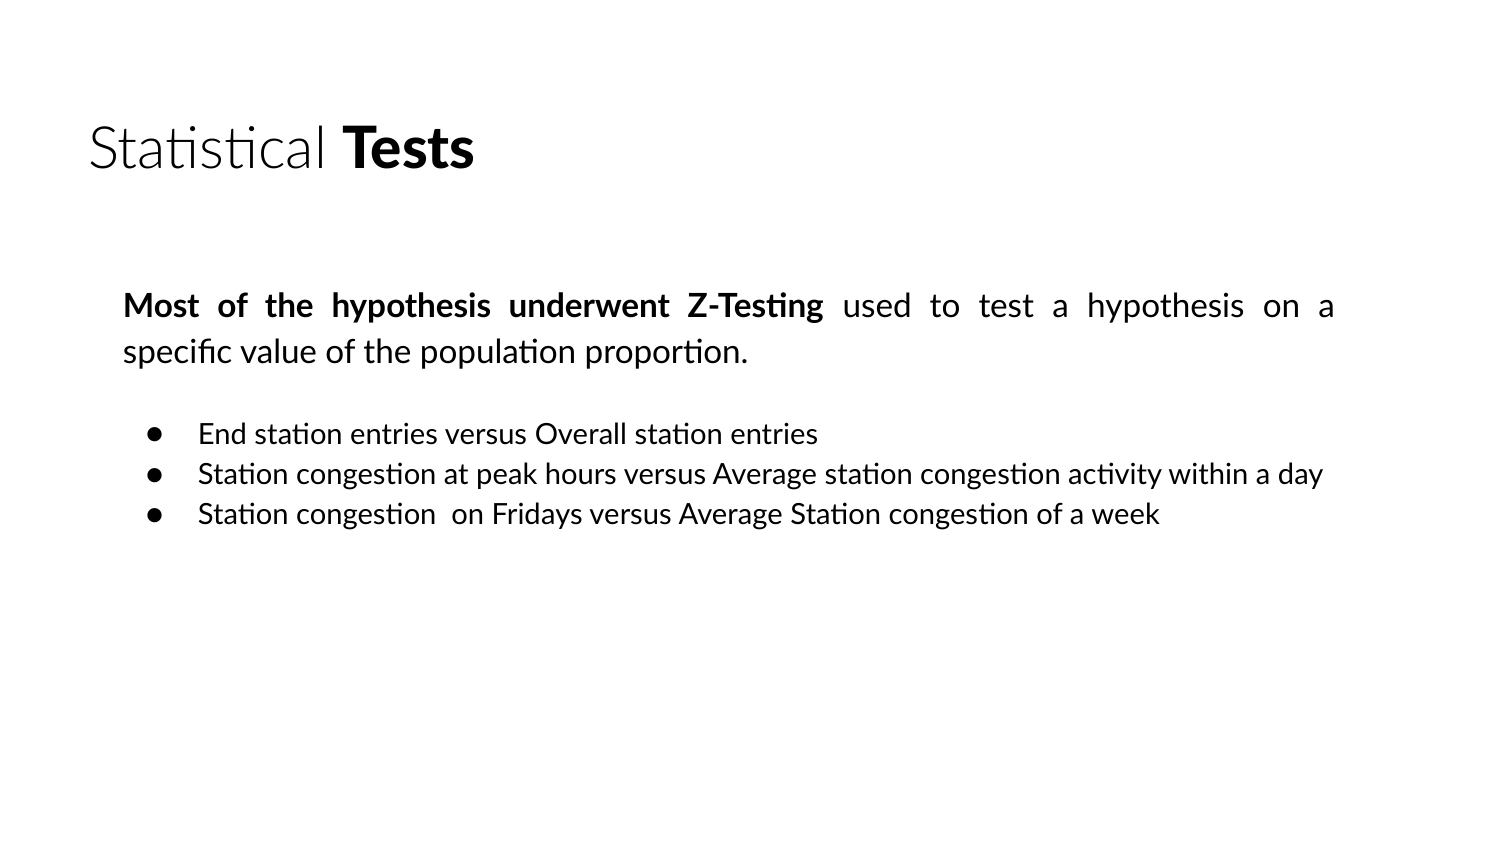

Statistical Tests

Most of the hypothesis underwent Z-Testing used to test a hypothesis on a specific value of the population proportion.

End station entries versus Overall station entries
Station congestion at peak hours versus Average station congestion activity within a day
Station congestion  on Fridays versus Average Station congestion of a week